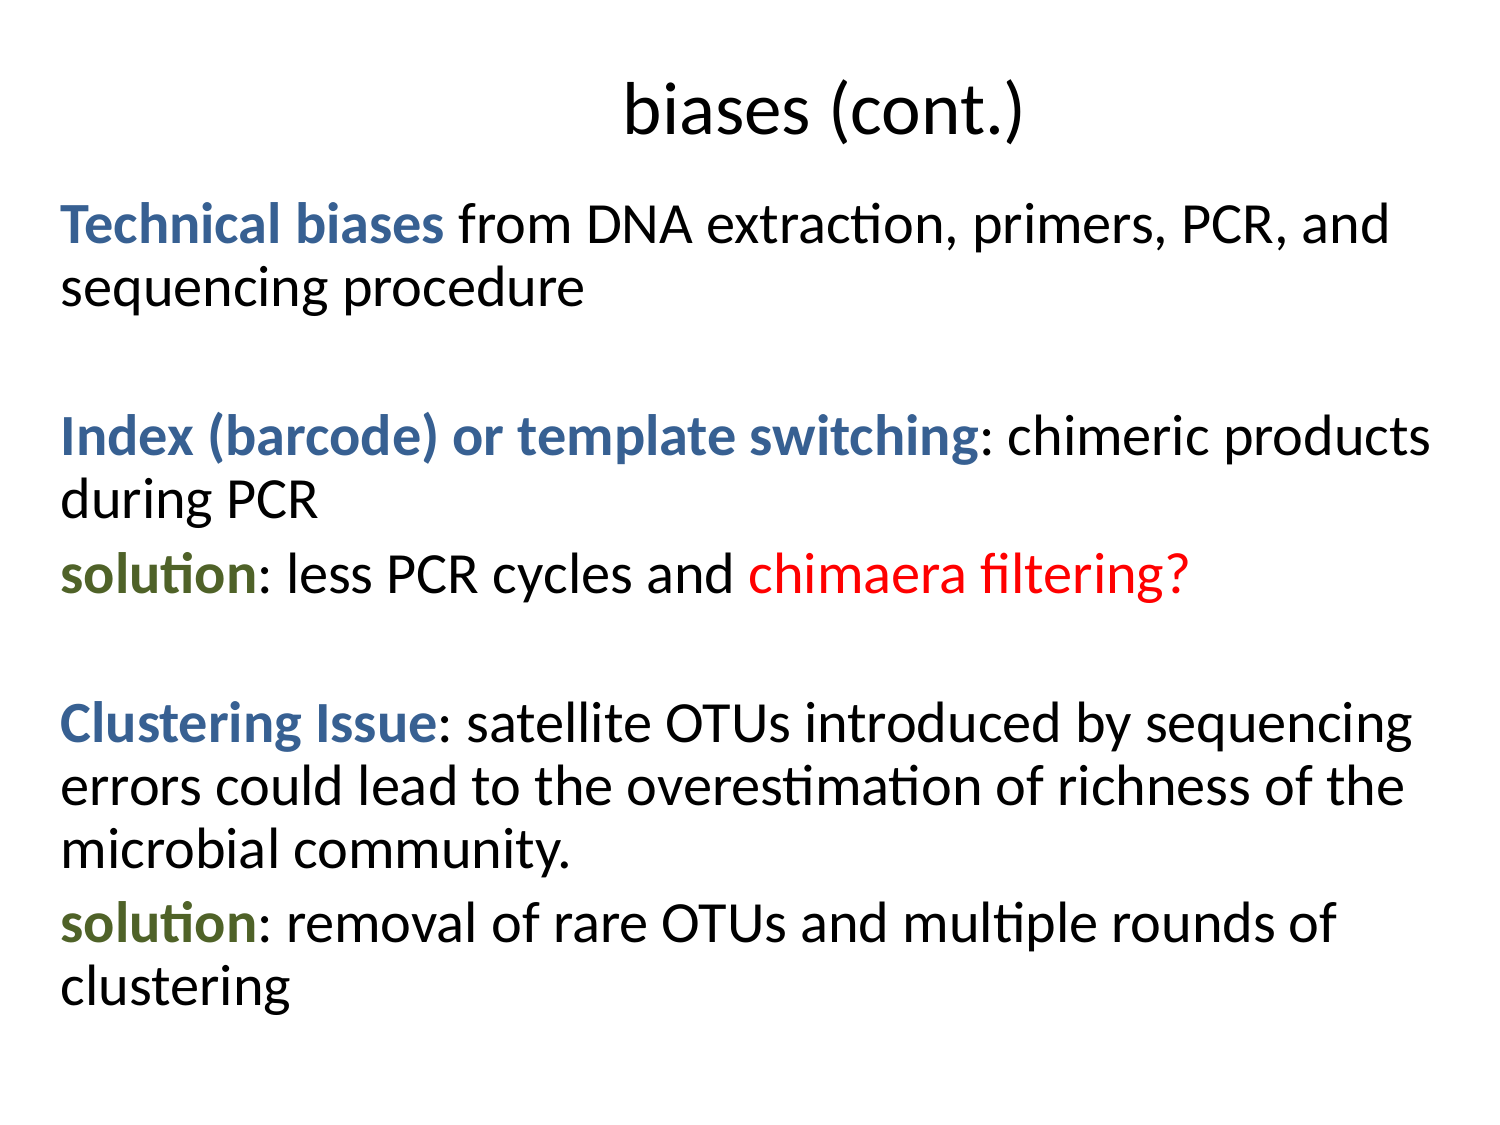

# biases (cont.)
Technical biases from DNA extraction, primers, PCR, and sequencing procedure

Index (barcode) or template switching: chimeric products during PCR
solution: less PCR cycles and chimaera filtering?

Clustering Issue: satellite OTUs introduced by sequencing errors could lead to the overestimation of richness of the microbial community.
solution: removal of rare OTUs and multiple rounds of clustering